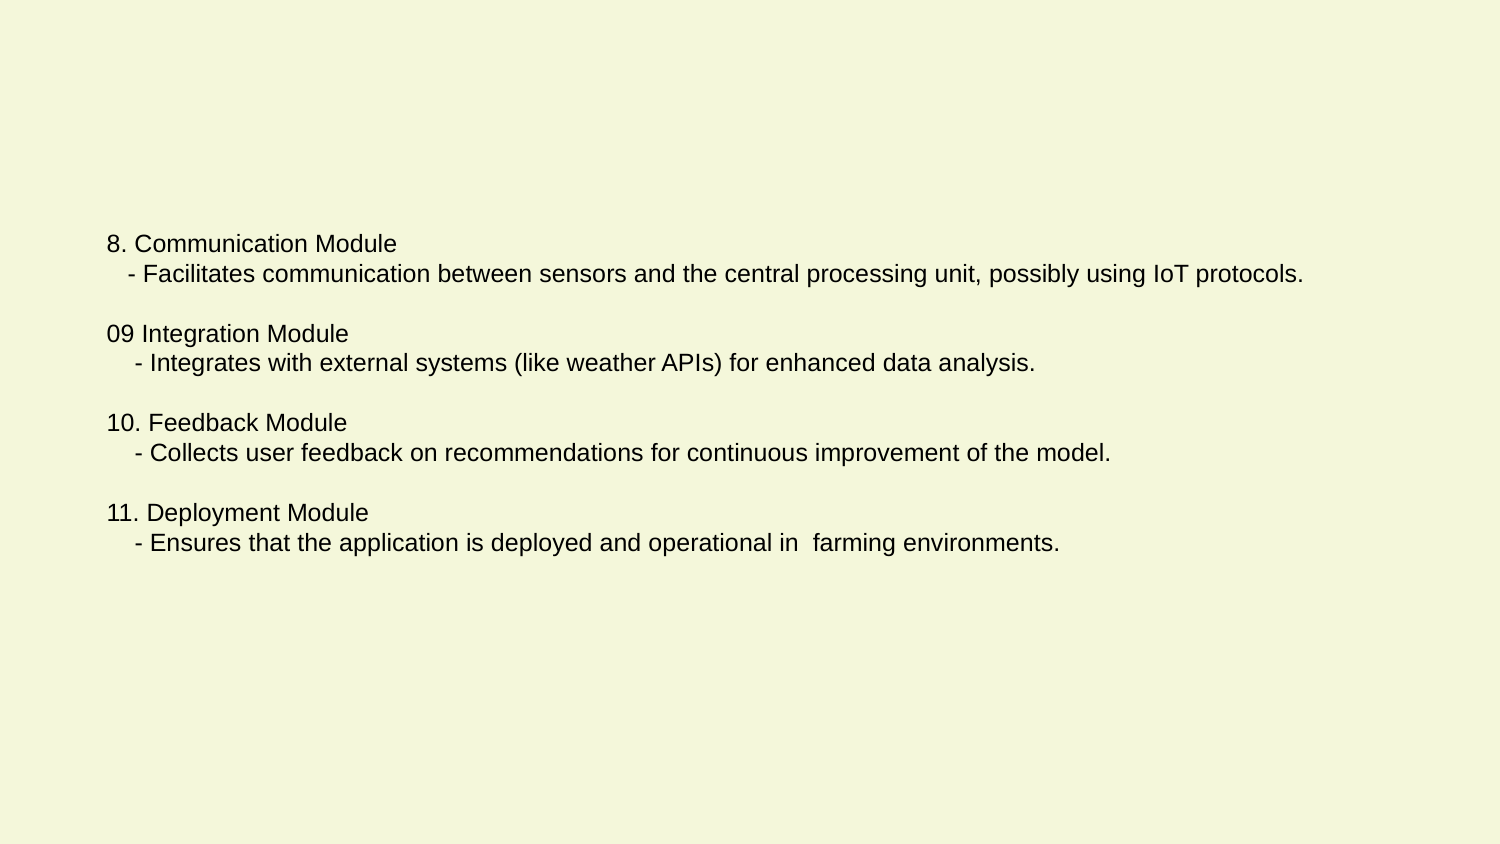

#

8. Communication Module
   - Facilitates communication between sensors and the central processing unit, possibly using IoT protocols.

09 Integration Module
    - Integrates with external systems (like weather APIs) for enhanced data analysis.

10. Feedback Module
    - Collects user feedback on recommendations for continuous improvement of the model.

11. Deployment Module
    - Ensures that the application is deployed and operational in  farming environments.